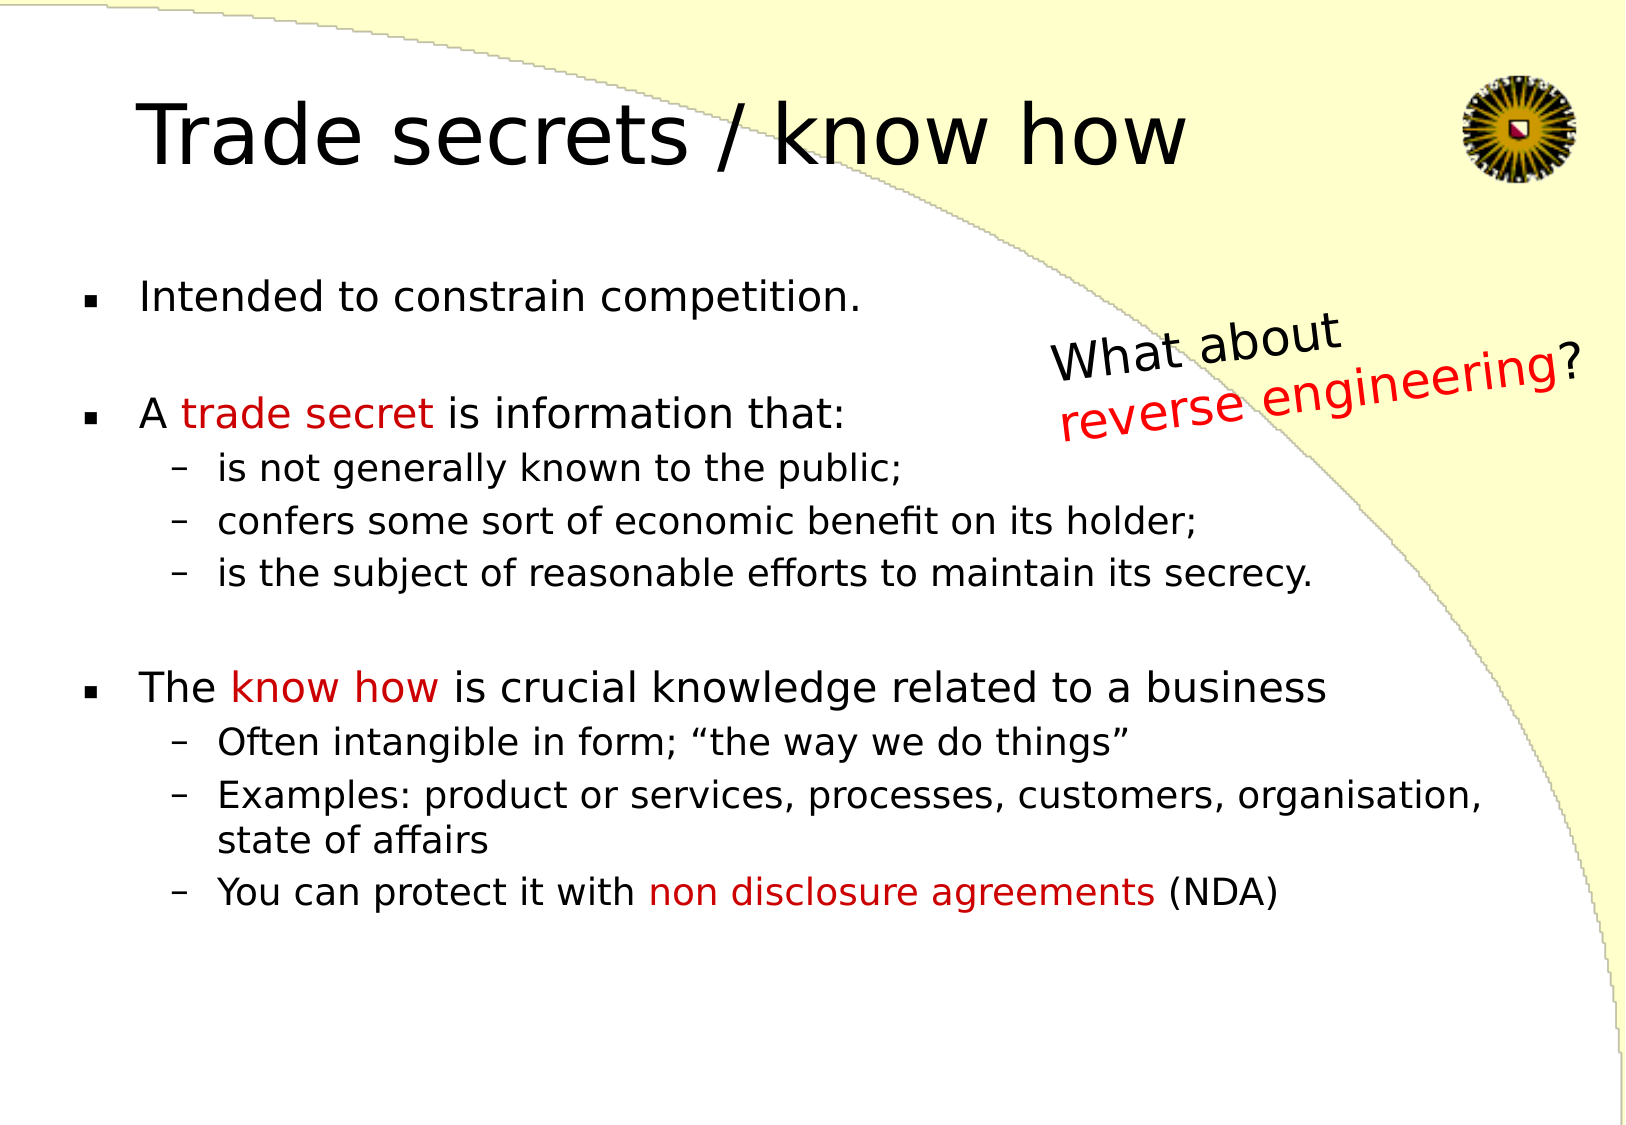

# Trade secrets / know how

What about
reverse engineering?
Intended to constrain competition.

A trade secret is information that:
is not generally known to the public;
confers some sort of economic benefit on its holder;
is the subject of reasonable efforts to maintain its secrecy.

The know how is crucial knowledge related to a business
Often intangible in form; “the way we do things”
Examples: product or services, processes, customers, organisation, state of affairs
You can protect it with non disclosure agreements (NDA)